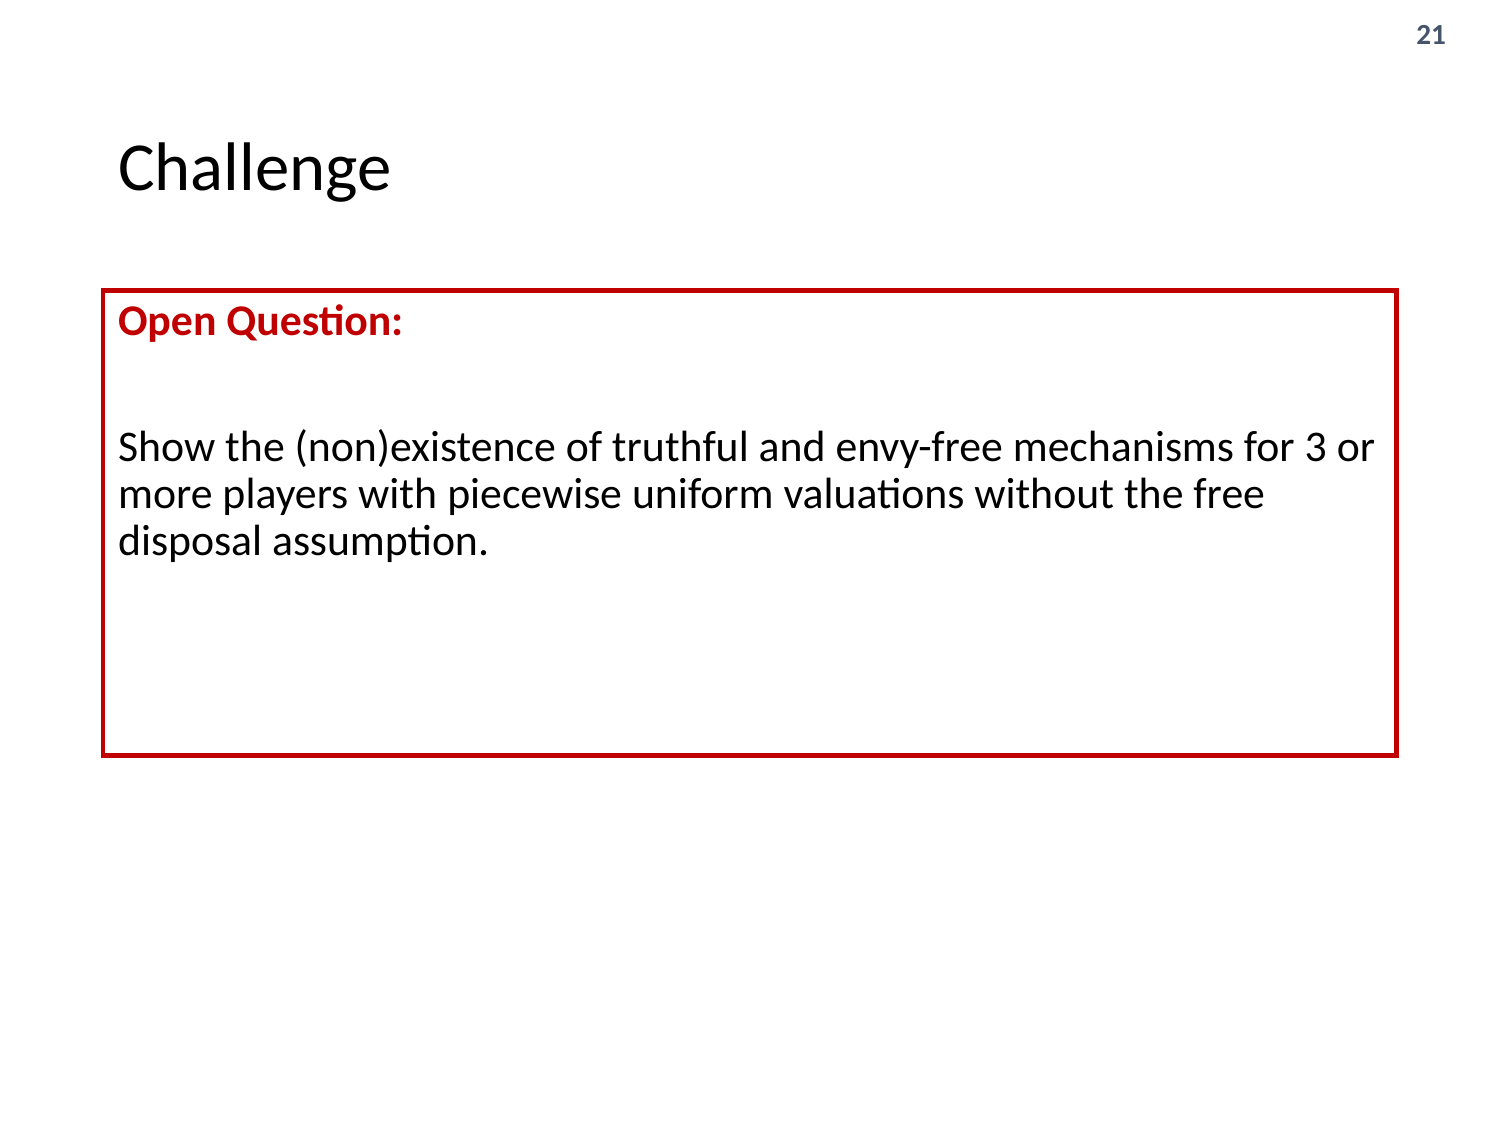

# Challenge
Open Question:

Show the (non)existence of truthful and envy-free mechanisms for 3 or more players with piecewise uniform valuations without the free disposal assumption.